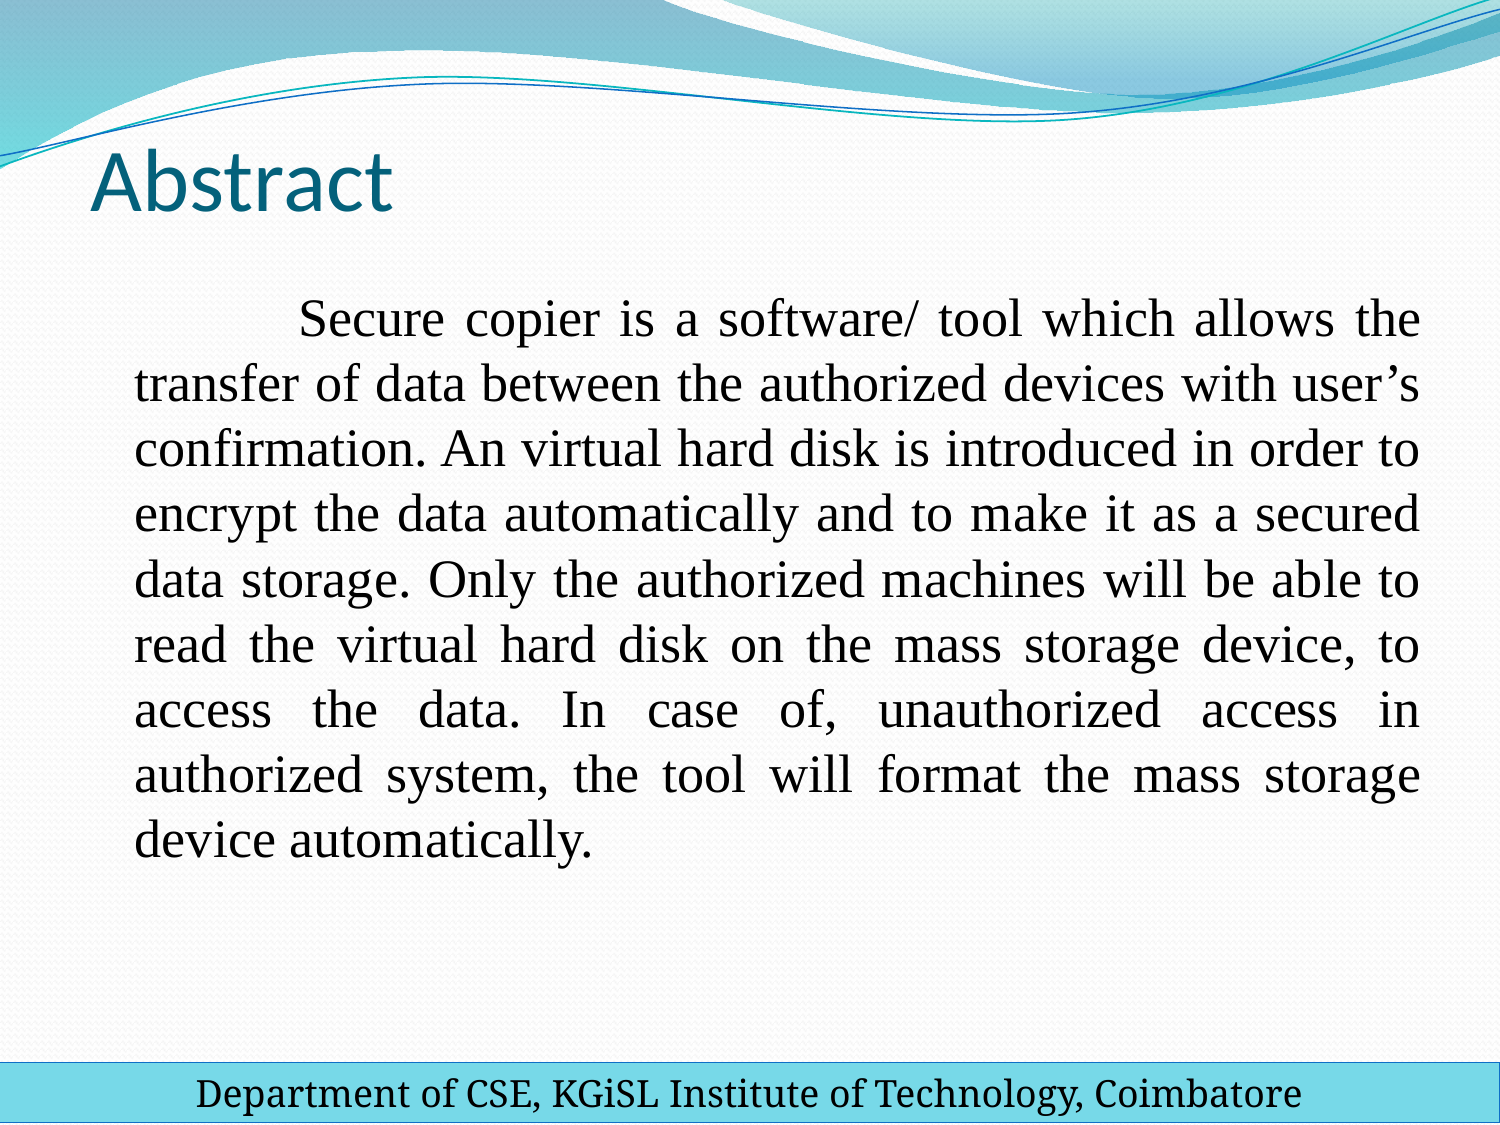

# Abstract
	          Secure copier is a software/ tool which allows the transfer of data between the authorized devices with user’s confirmation. An virtual hard disk is introduced in order to encrypt the data automatically and to make it as a secured data storage. Only the authorized machines will be able to read the virtual hard disk on the mass storage device, to access the data. In case of, unauthorized access in authorized system, the tool will format the mass storage device automatically.
Department of CSE, KGiSL Institute of Technology, Coimbatore